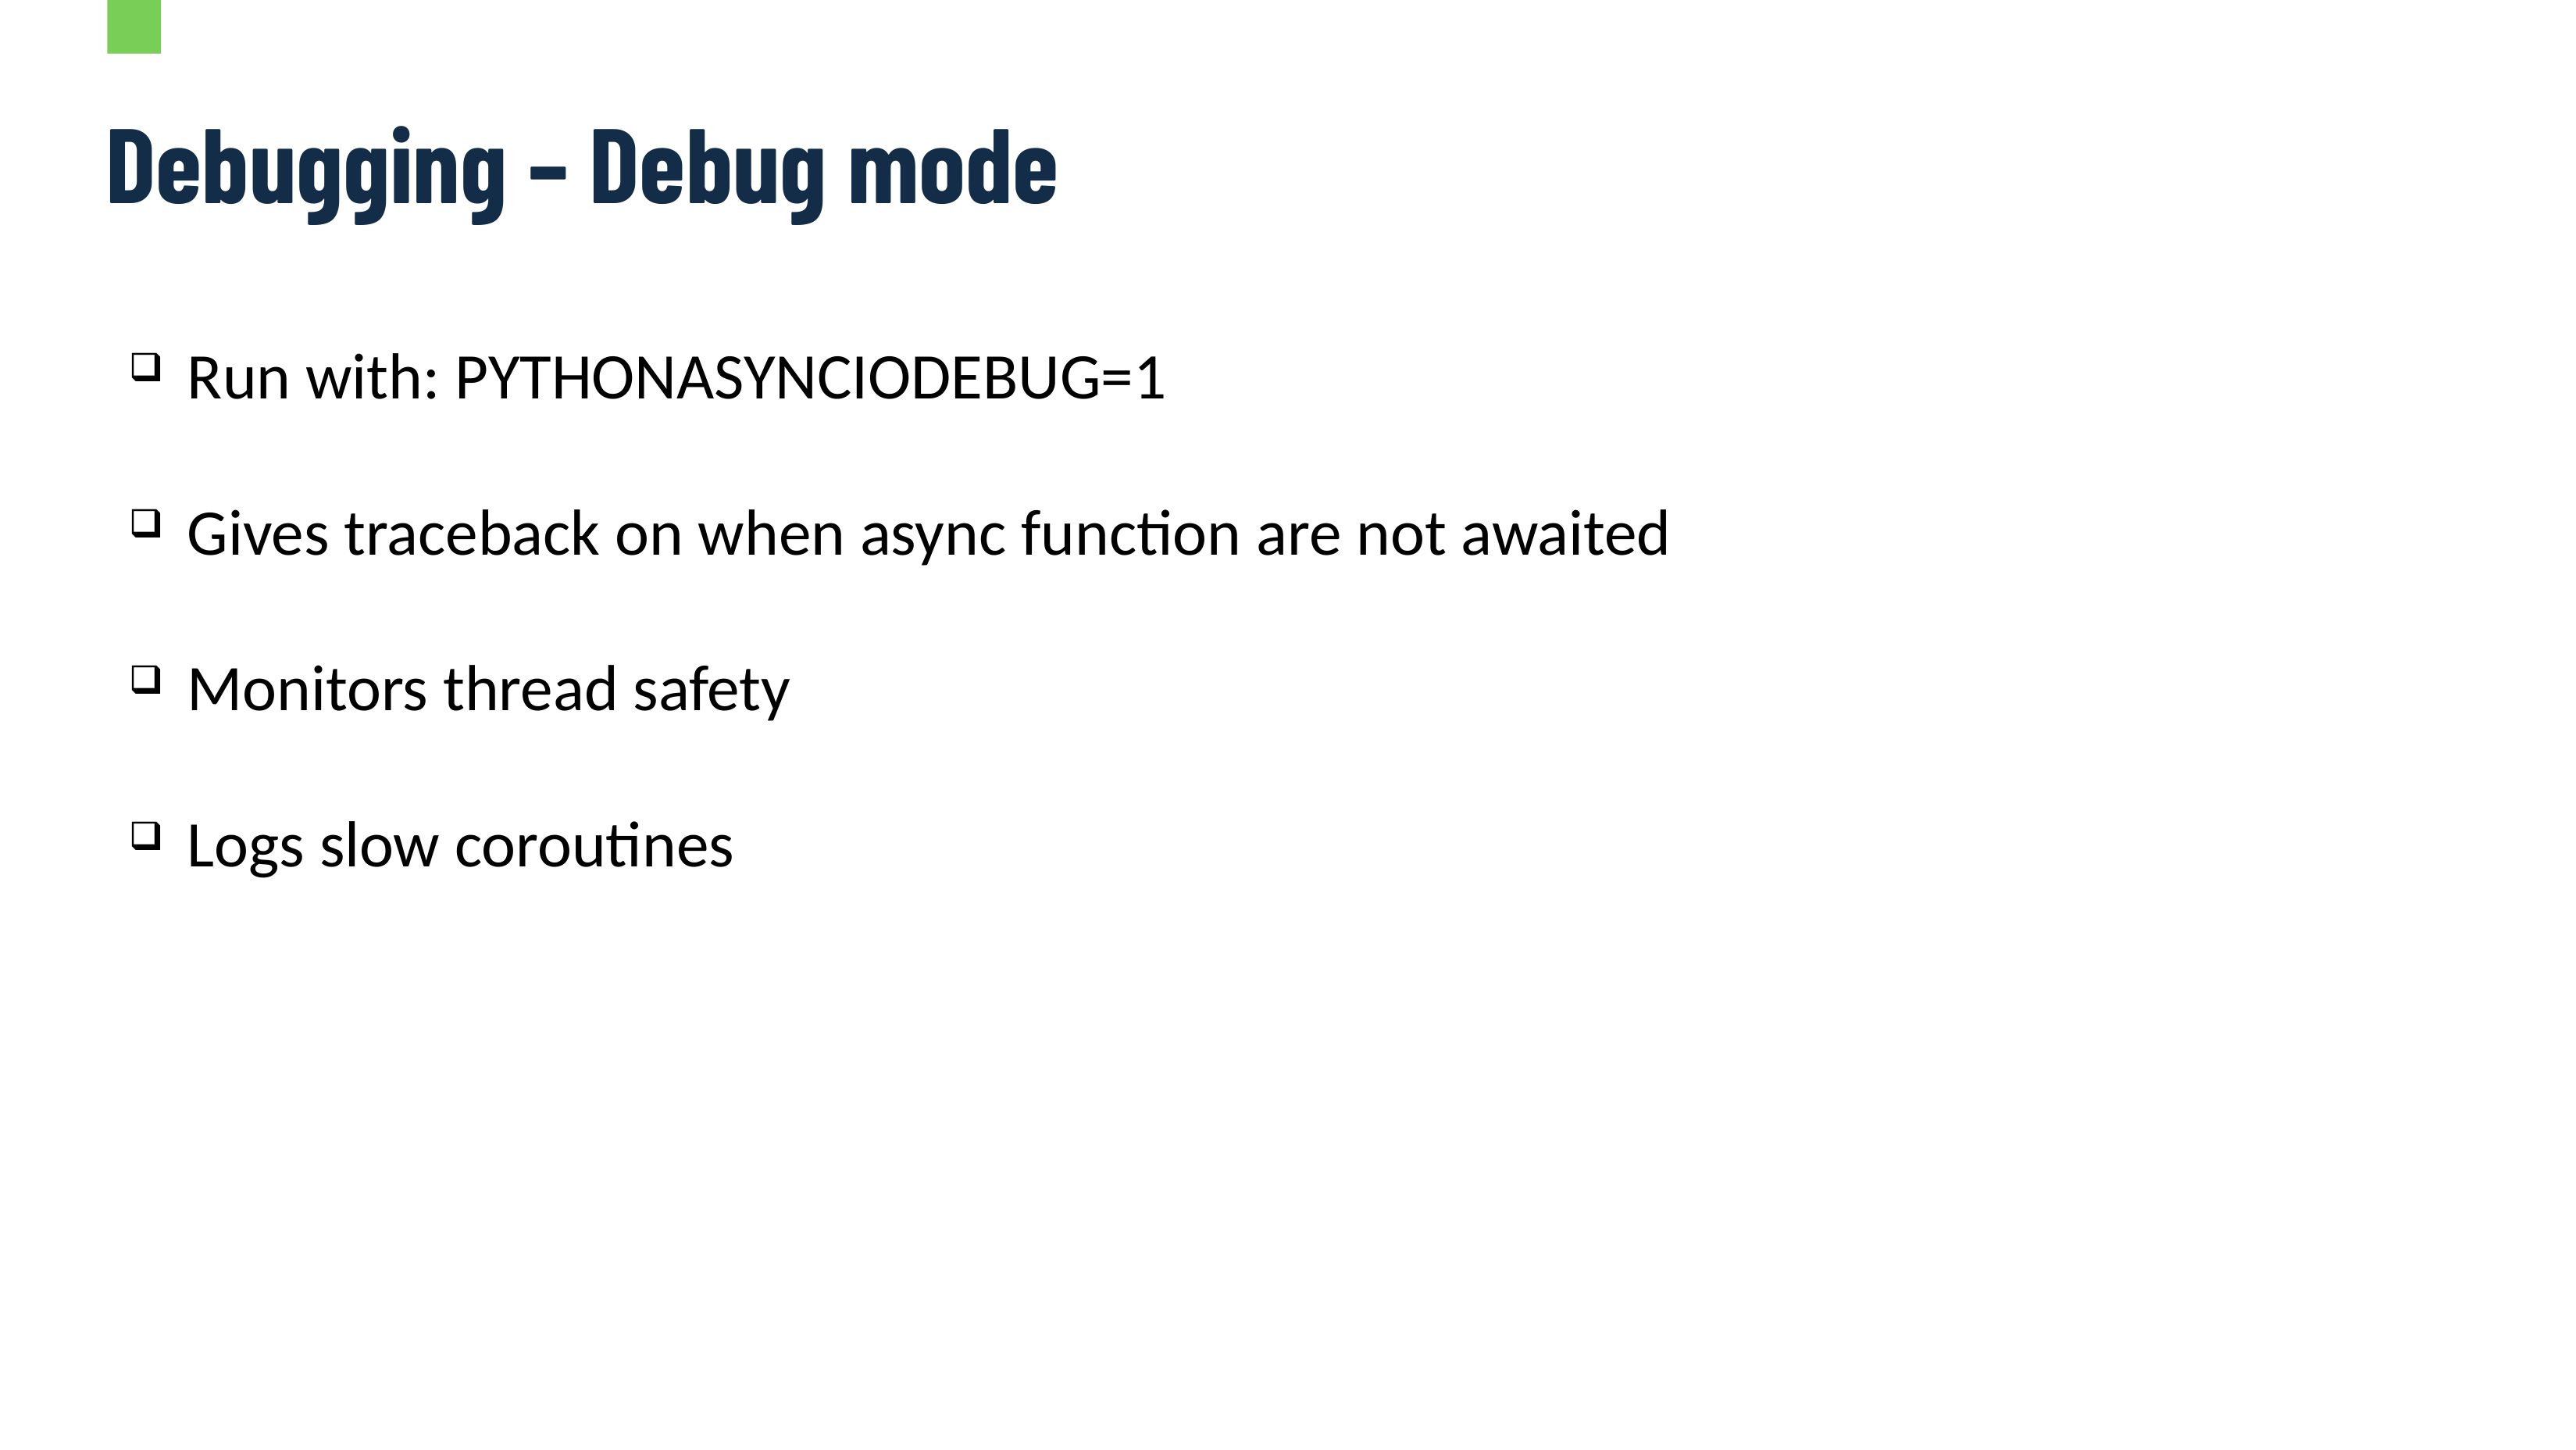

# Debugging – Debug mode
Run with: PYTHONASYNCIODEBUG=1

Gives traceback on when async function are not awaited

Monitors thread safety

Logs slow coroutines